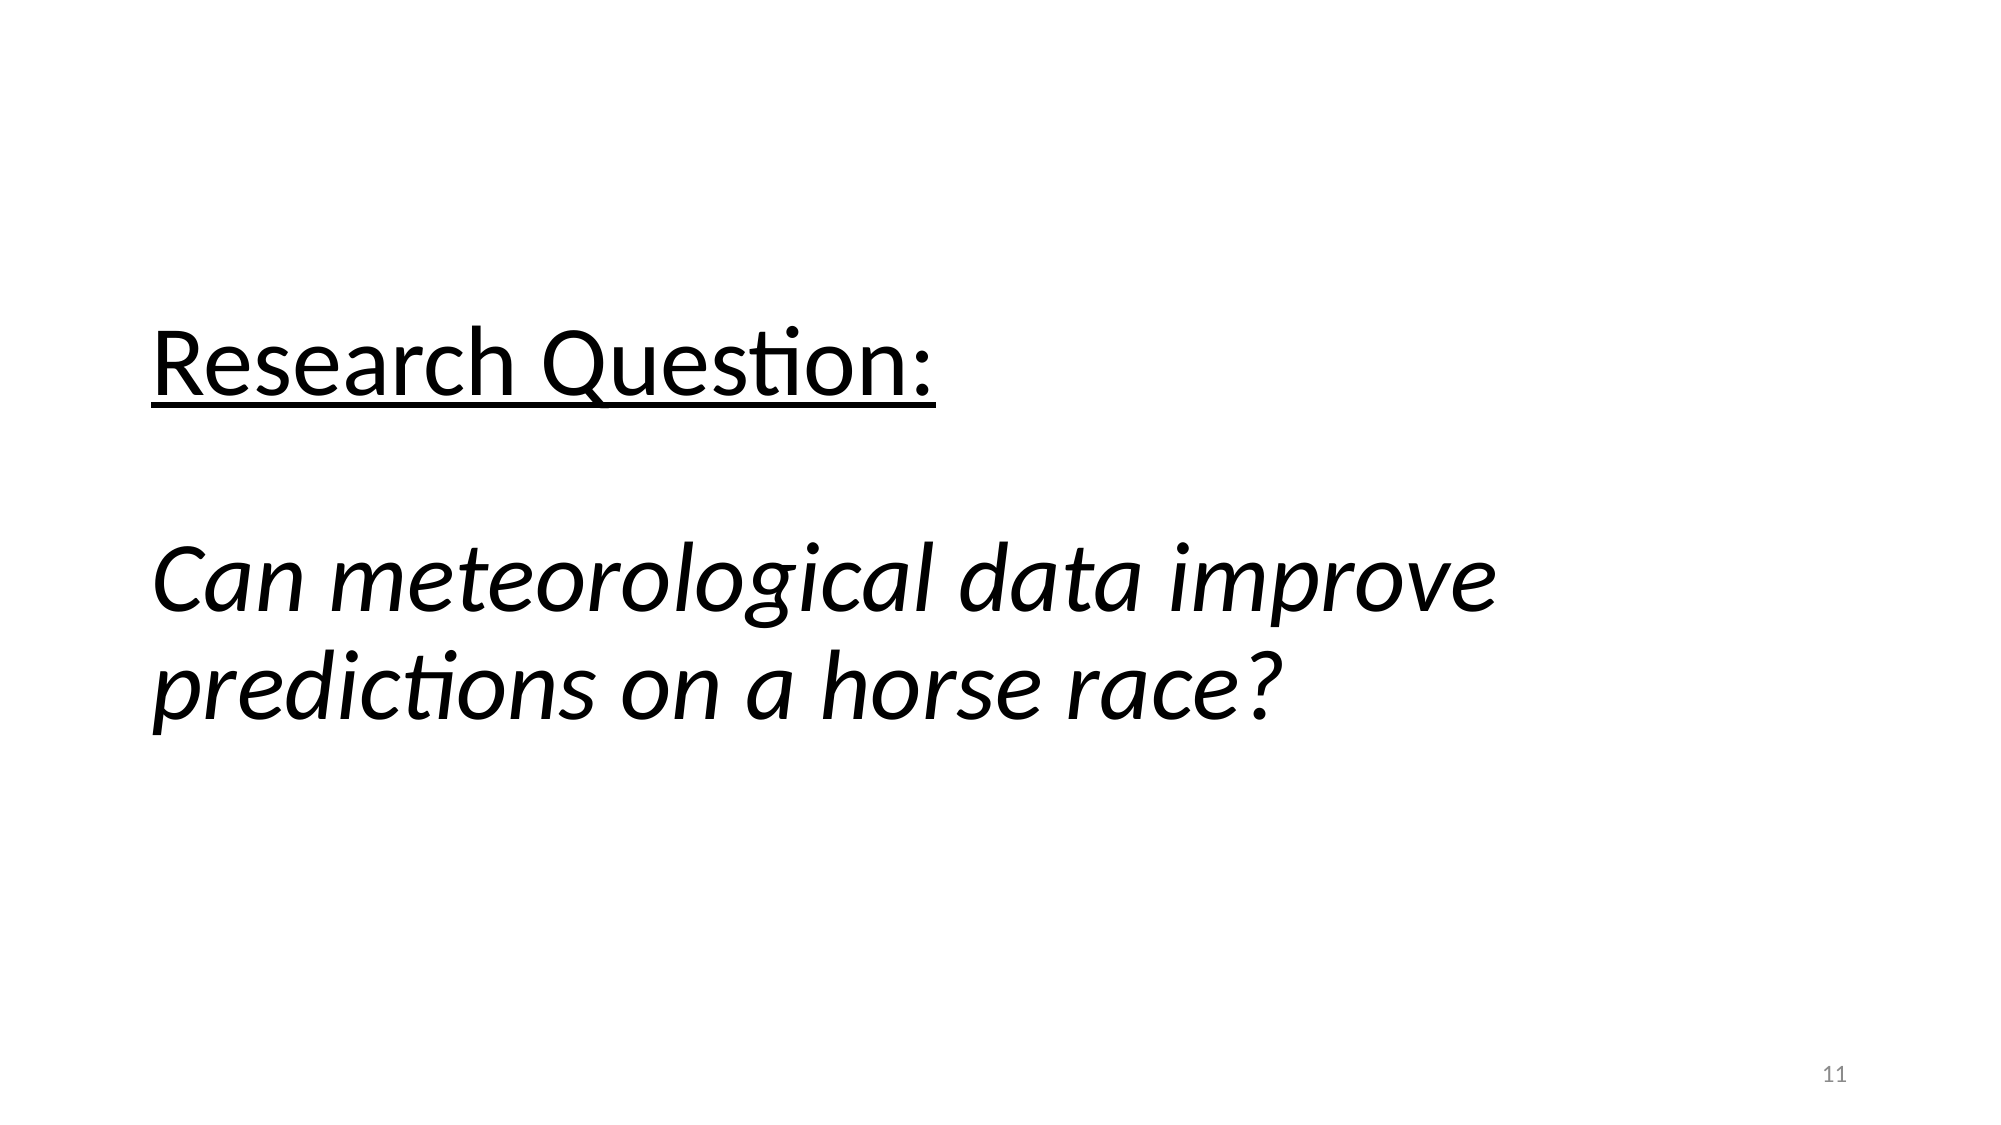

# Research Question: Can meteorological data improve predictions on a horse race?
11